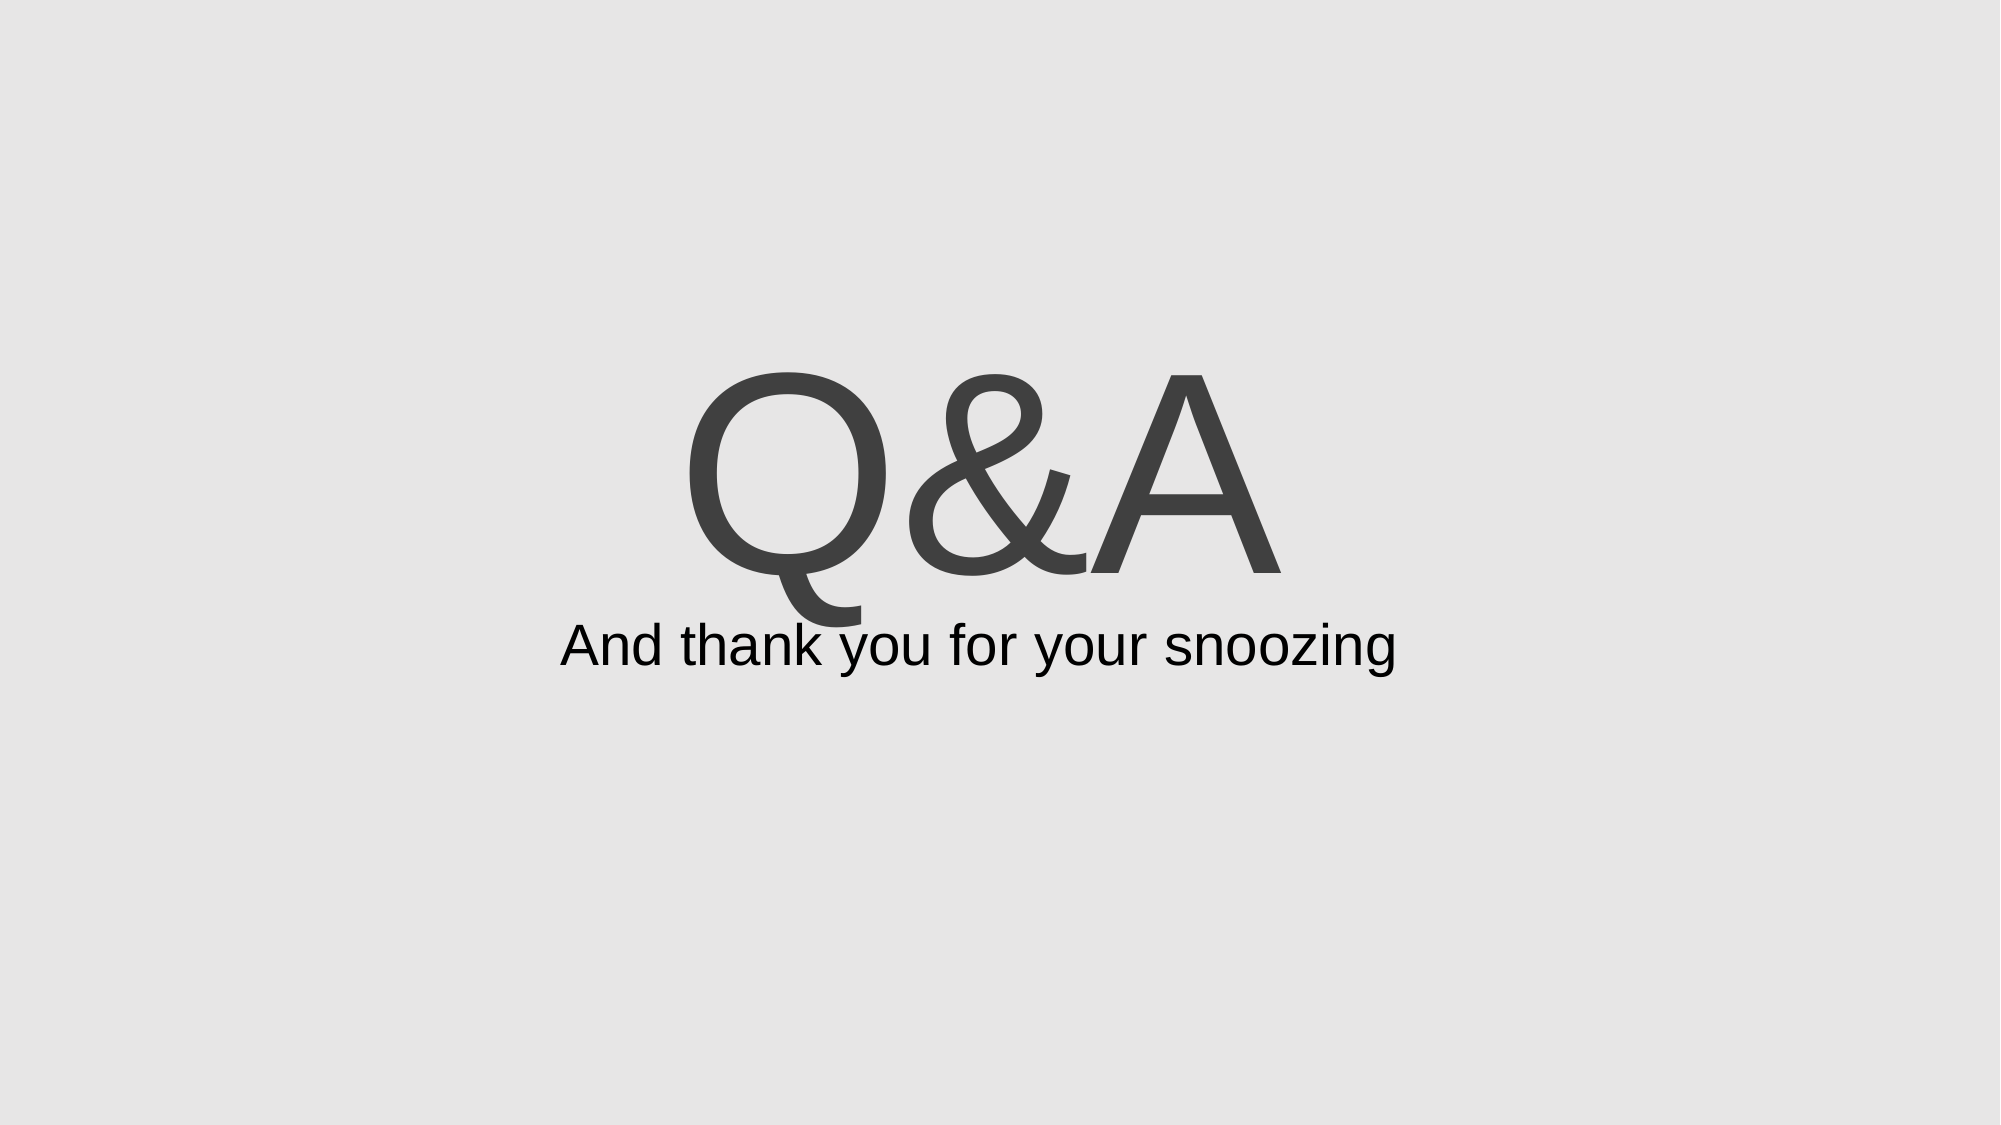

Q&A
And thank you for your snoozing